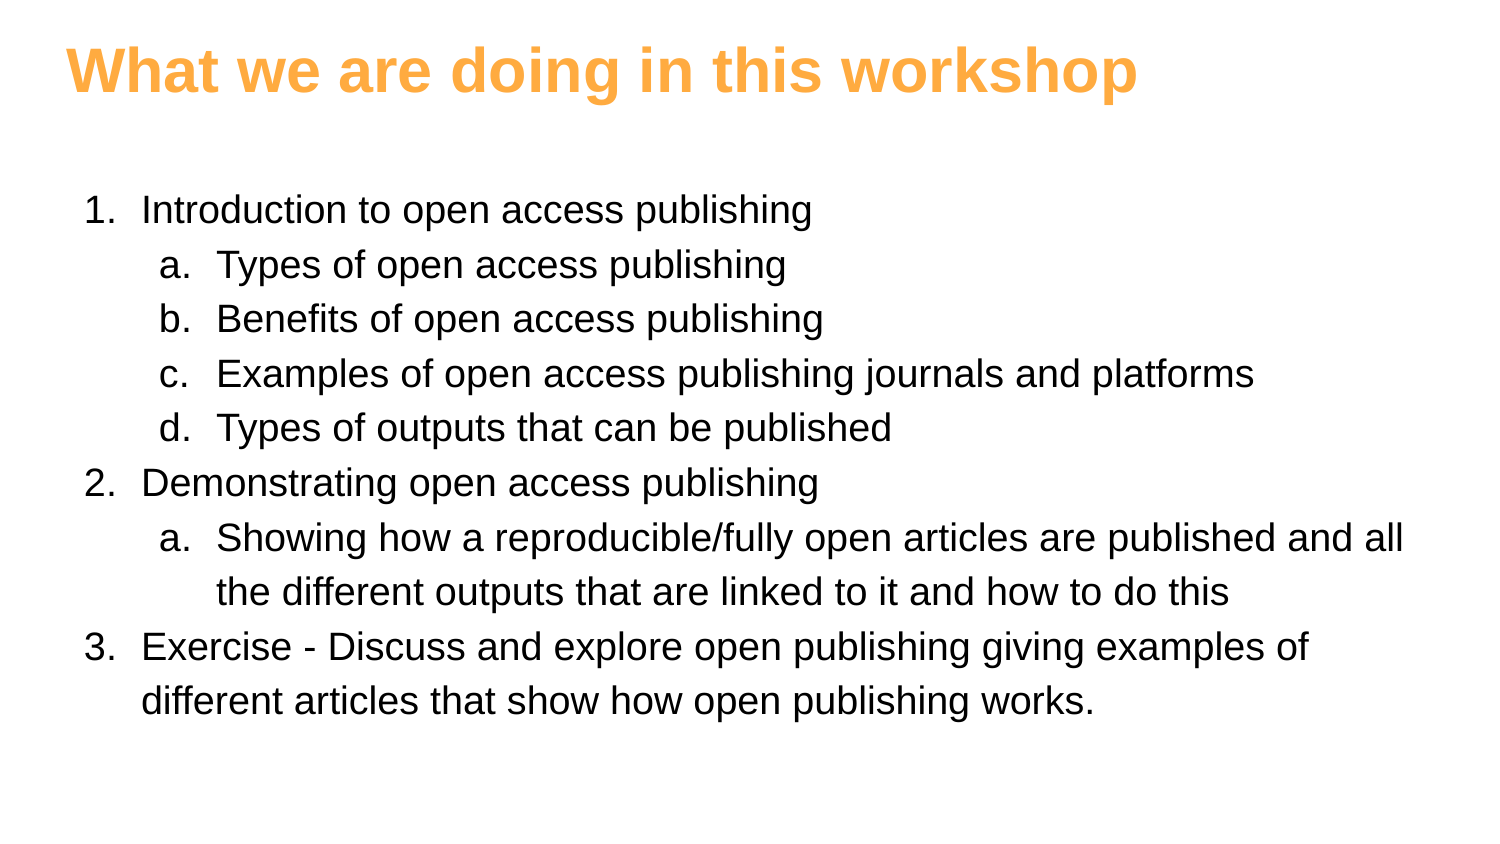

# What we are doing in this workshop
Introduction to open access publishing
Types of open access publishing
Benefits of open access publishing
Examples of open access publishing journals and platforms
Types of outputs that can be published
Demonstrating open access publishing
Showing how a reproducible/fully open articles are published and all the different outputs that are linked to it and how to do this
Exercise - Discuss and explore open publishing giving examples of different articles that show how open publishing works.